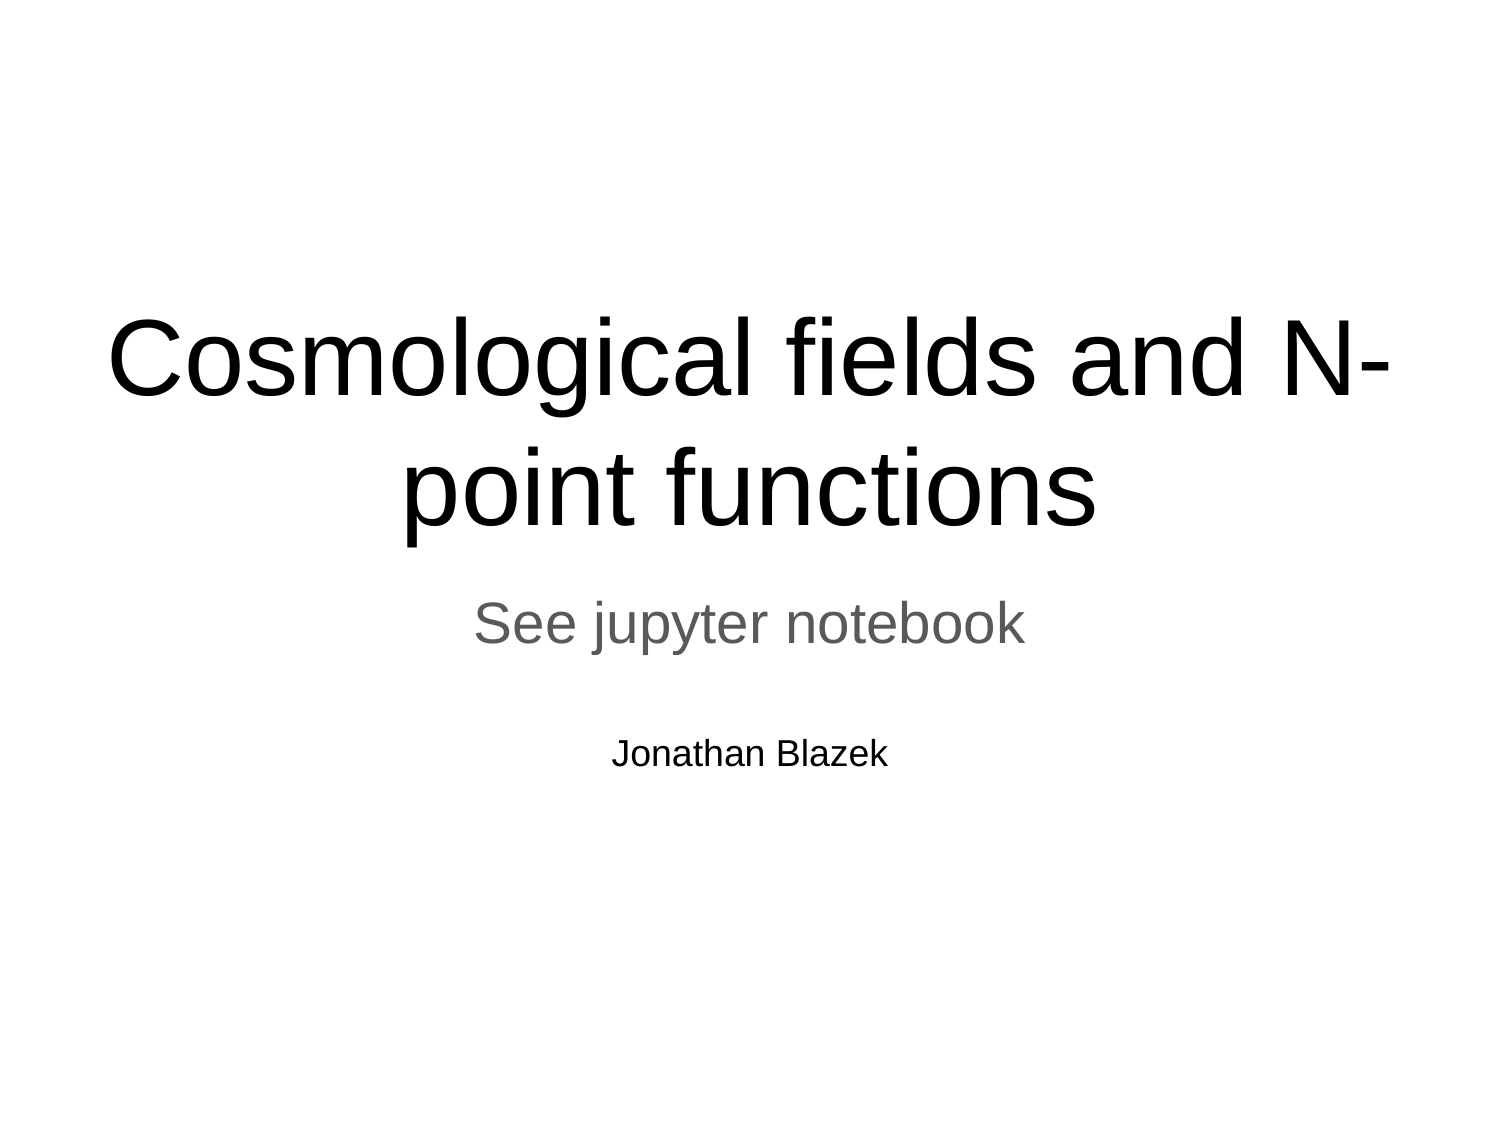

# Cosmological fields and N-point functions
See jupyter notebook
Jonathan Blazek